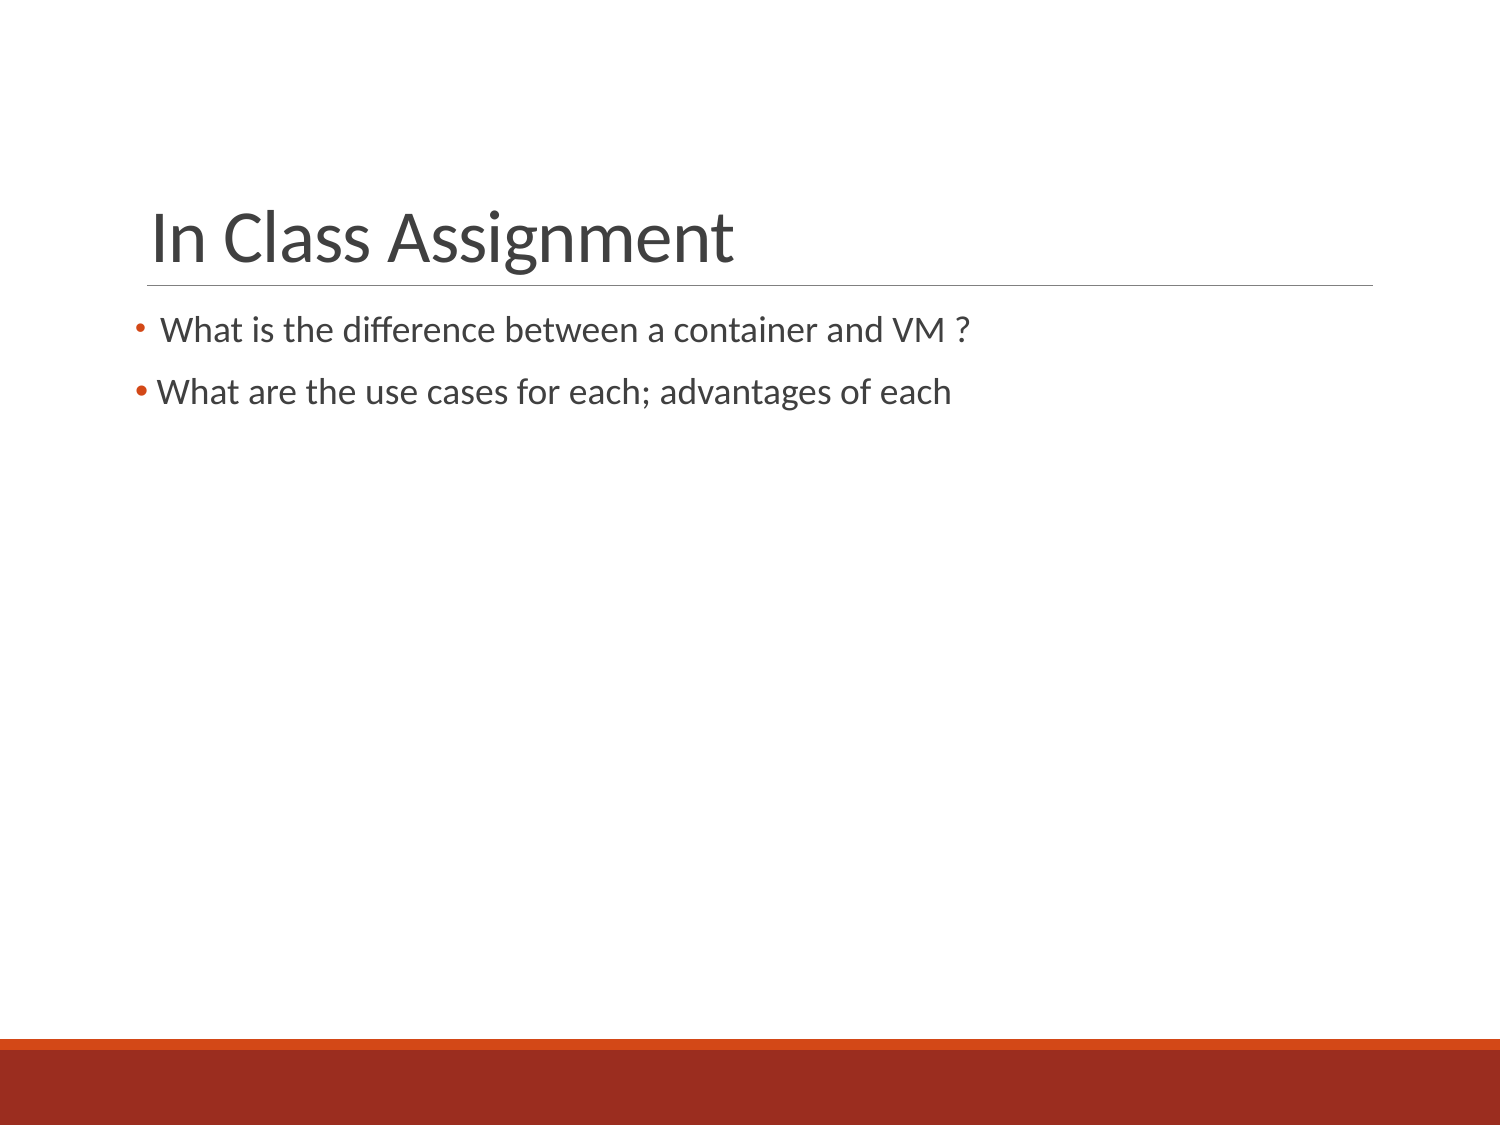

# In Class Assignment
  What is the difference between a container and VM ?
 What are the use cases for each; advantages of each